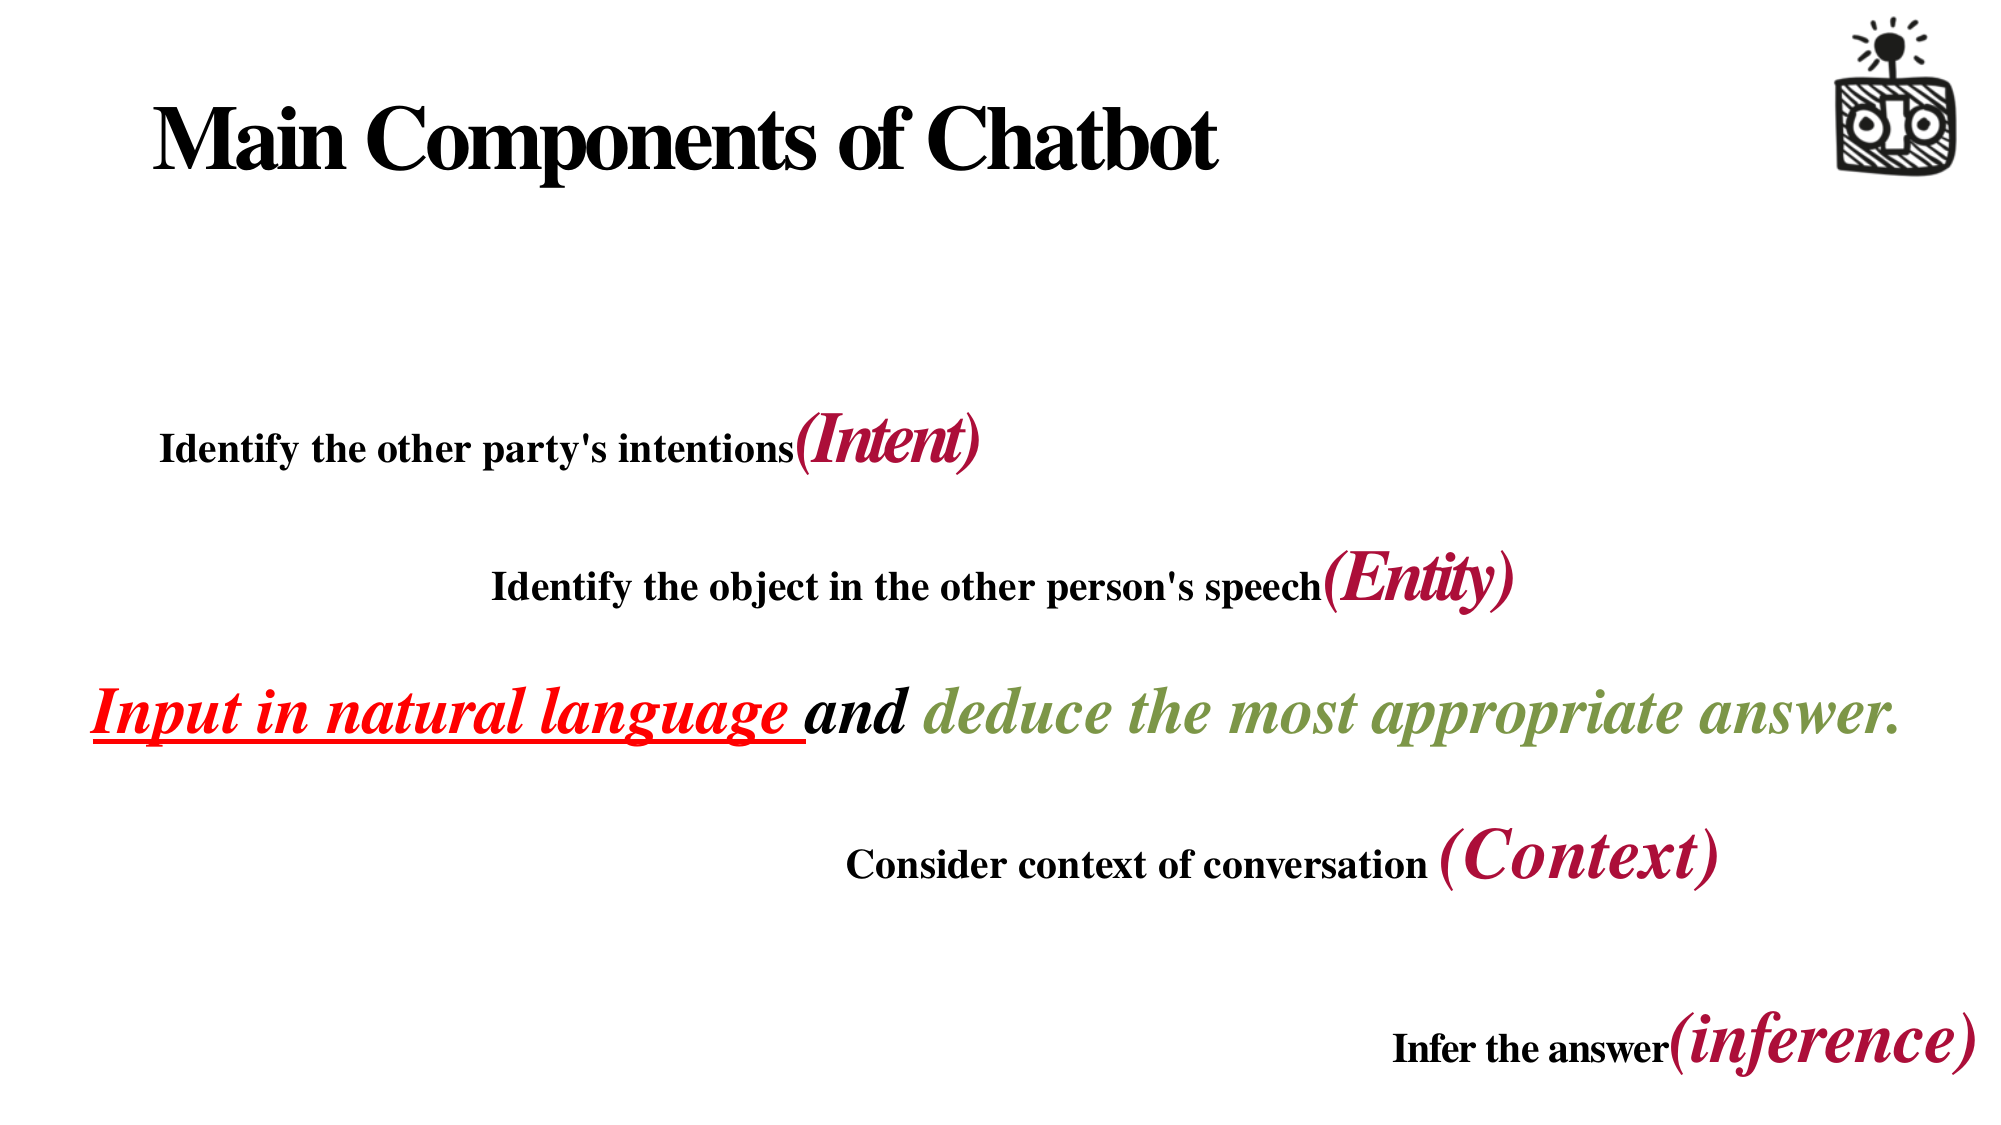

# Main Components of Chatbot
Identify the other party's intentions(Intent)

Identify the object in the other person's speech(Entity)
Input in natural language and deduce the most appropriate answer.
                      Consider context of conversation (Context)

                                                                                  Infer the answer(inference)